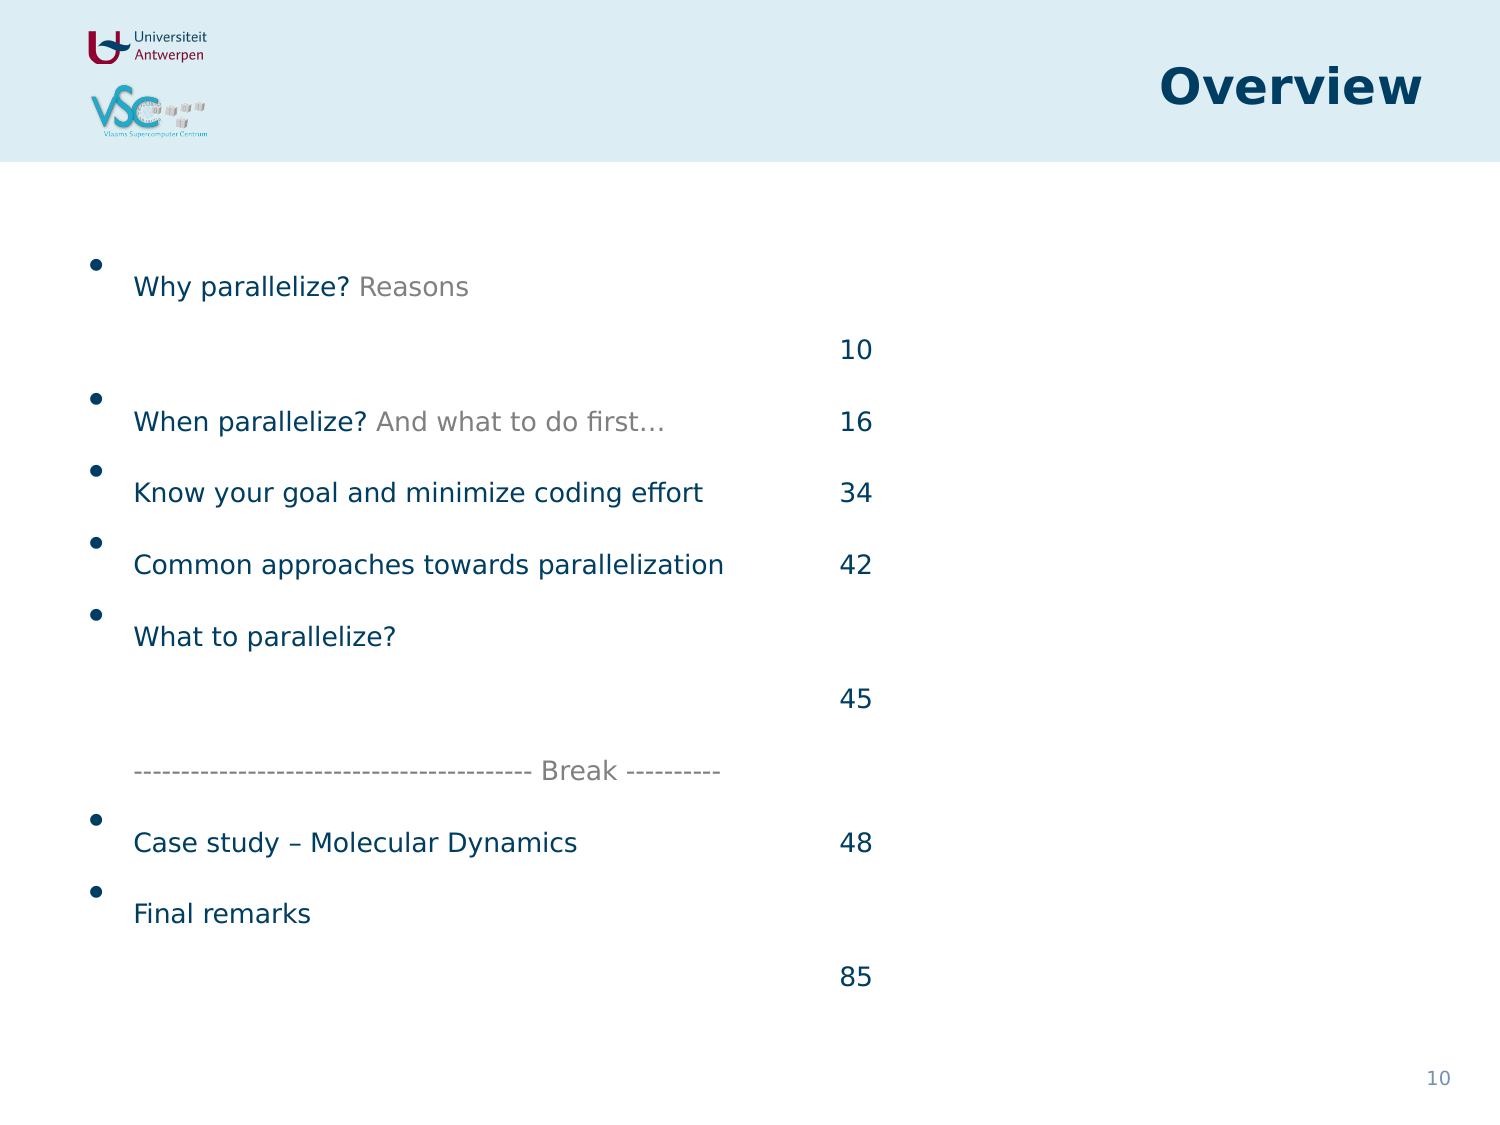

# Overview
Why parallelize? Reasons		10
When parallelize? And what to do first…	16
Know your goal and minimize coding effort	34
Common approaches towards parallelization	42
What to parallelize?		45
------------------------------------------ Break ----------
Case study – Molecular Dynamics	48
Final remarks		85